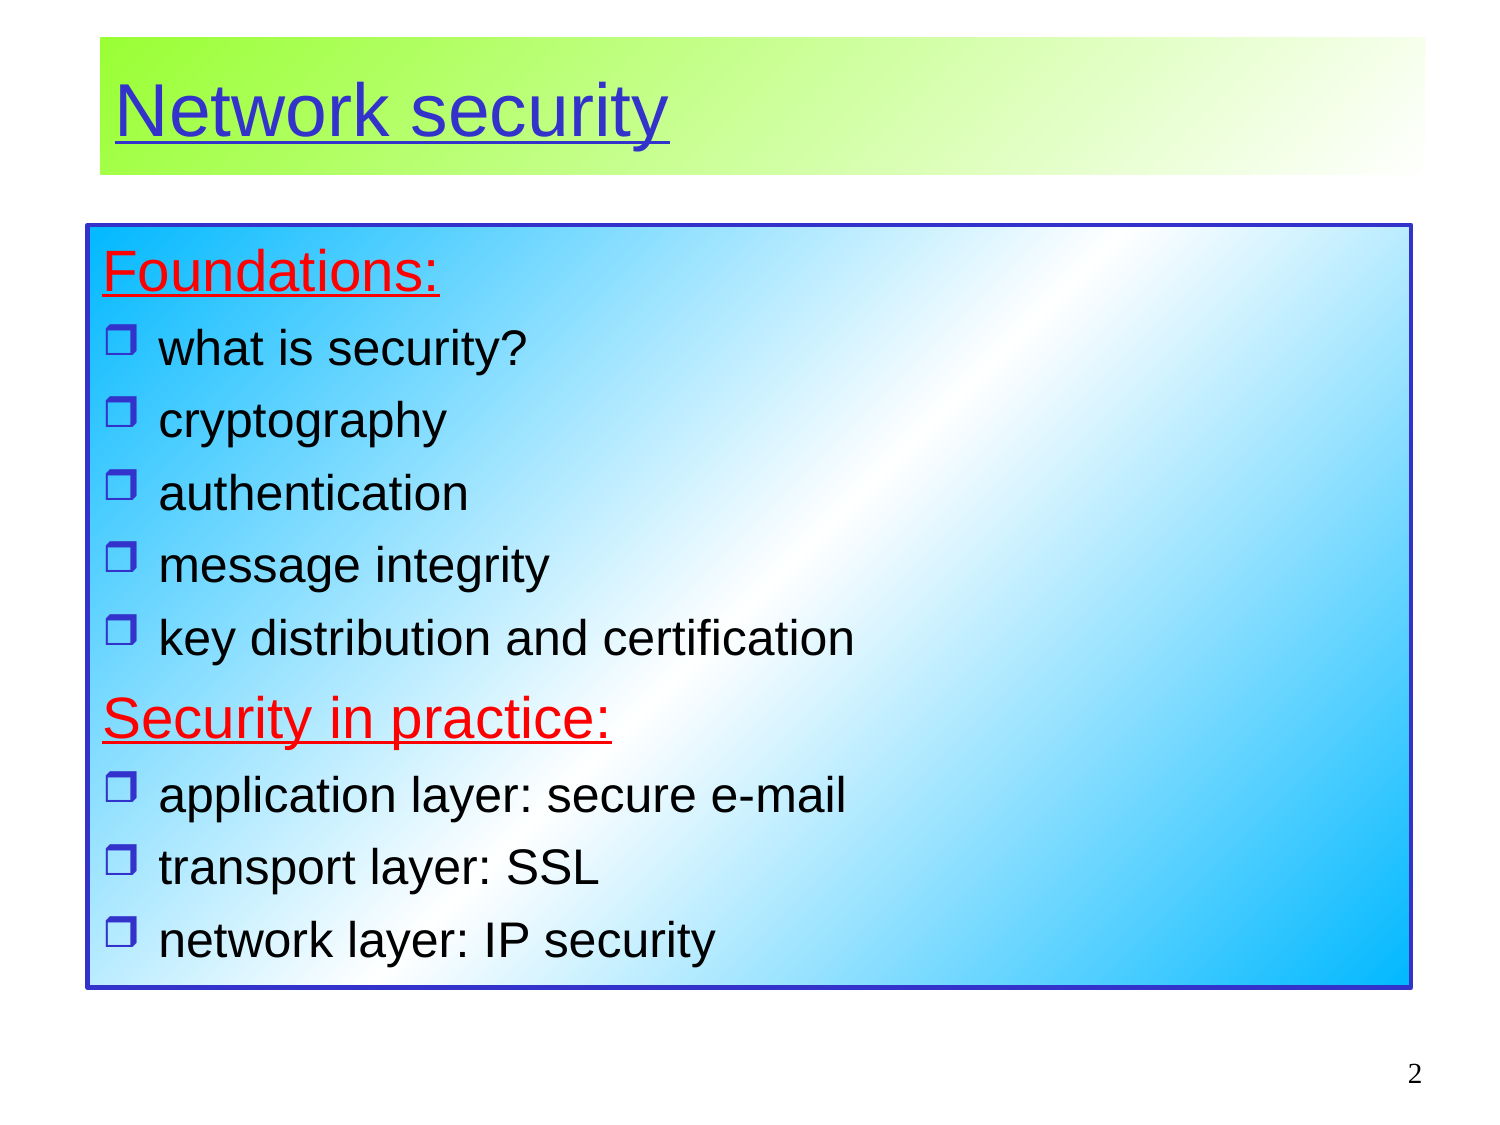

# Network security
Foundations:
what is security?
cryptography
authentication
message integrity
key distribution and certification
Security in practice:
application layer: secure e-mail
transport layer: SSL
network layer: IP security